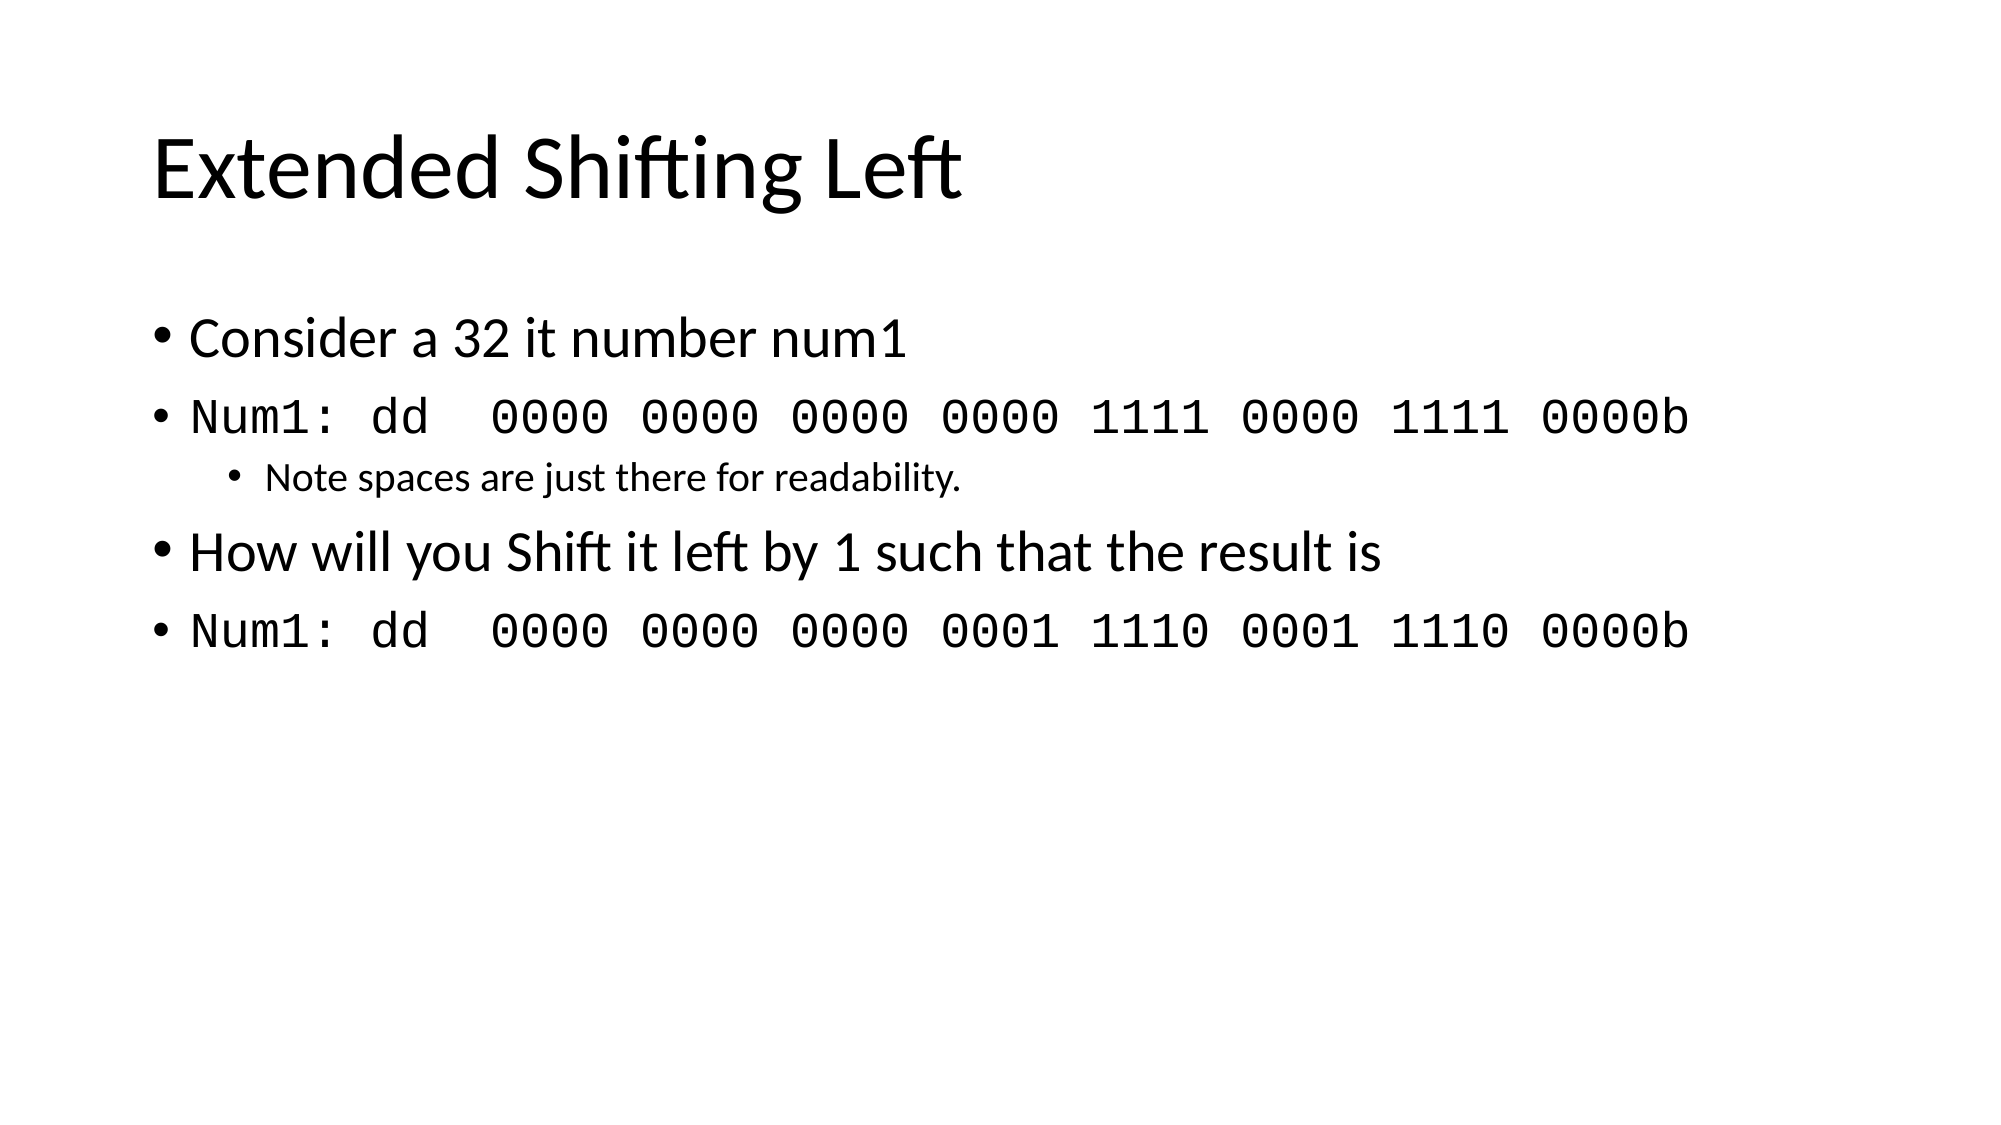

# Extended Shifting Left
Consider a 32 it number num1
Num1: dd  0000 0000 0000 0000 1111 0000 1111 0000b
Note spaces are just there for readability.
How will you Shift it left by 1 such that the result is
Num1: dd  0000 0000 0000 0001 1110 0001 1110 0000b